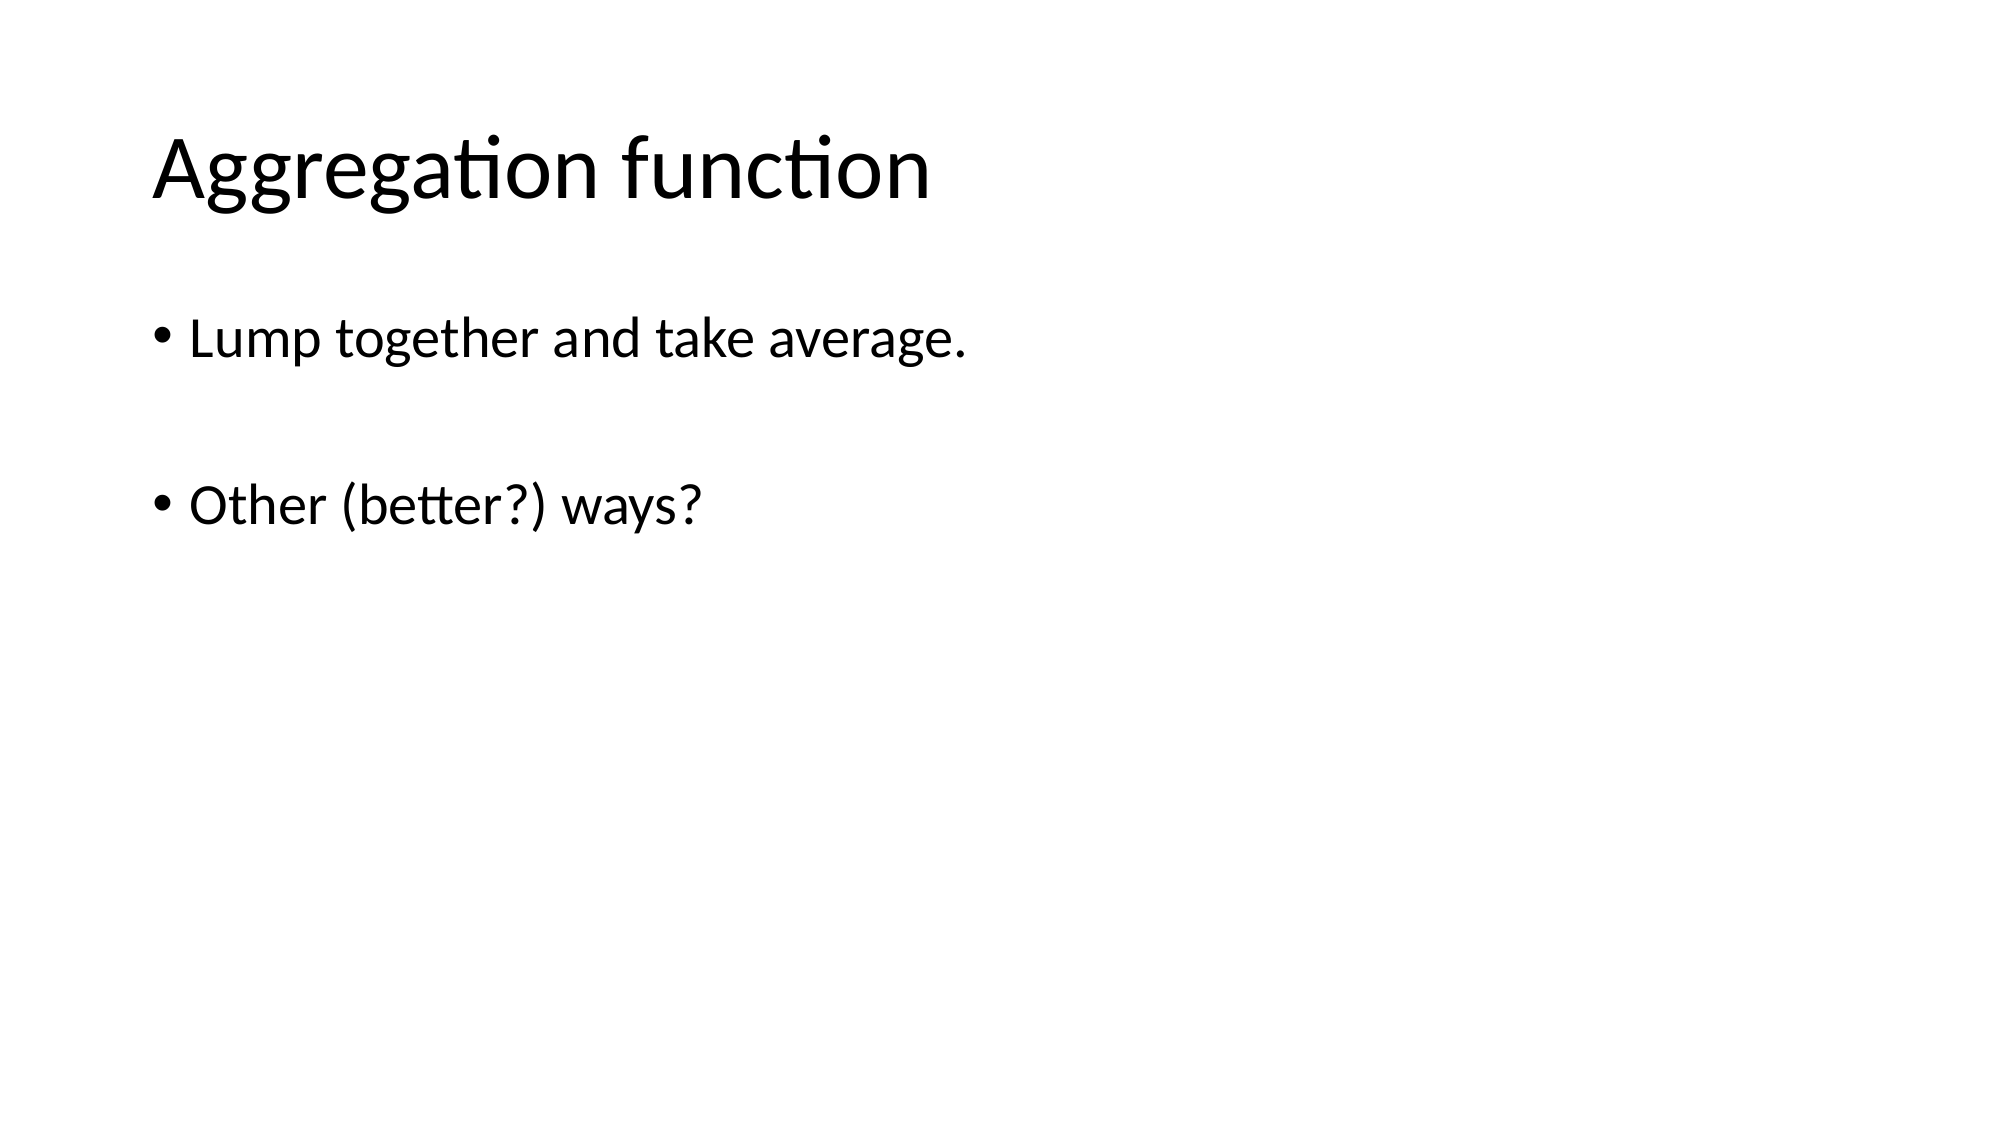

# Aggregation function
Lump together and take average.

Other (better?) ways?